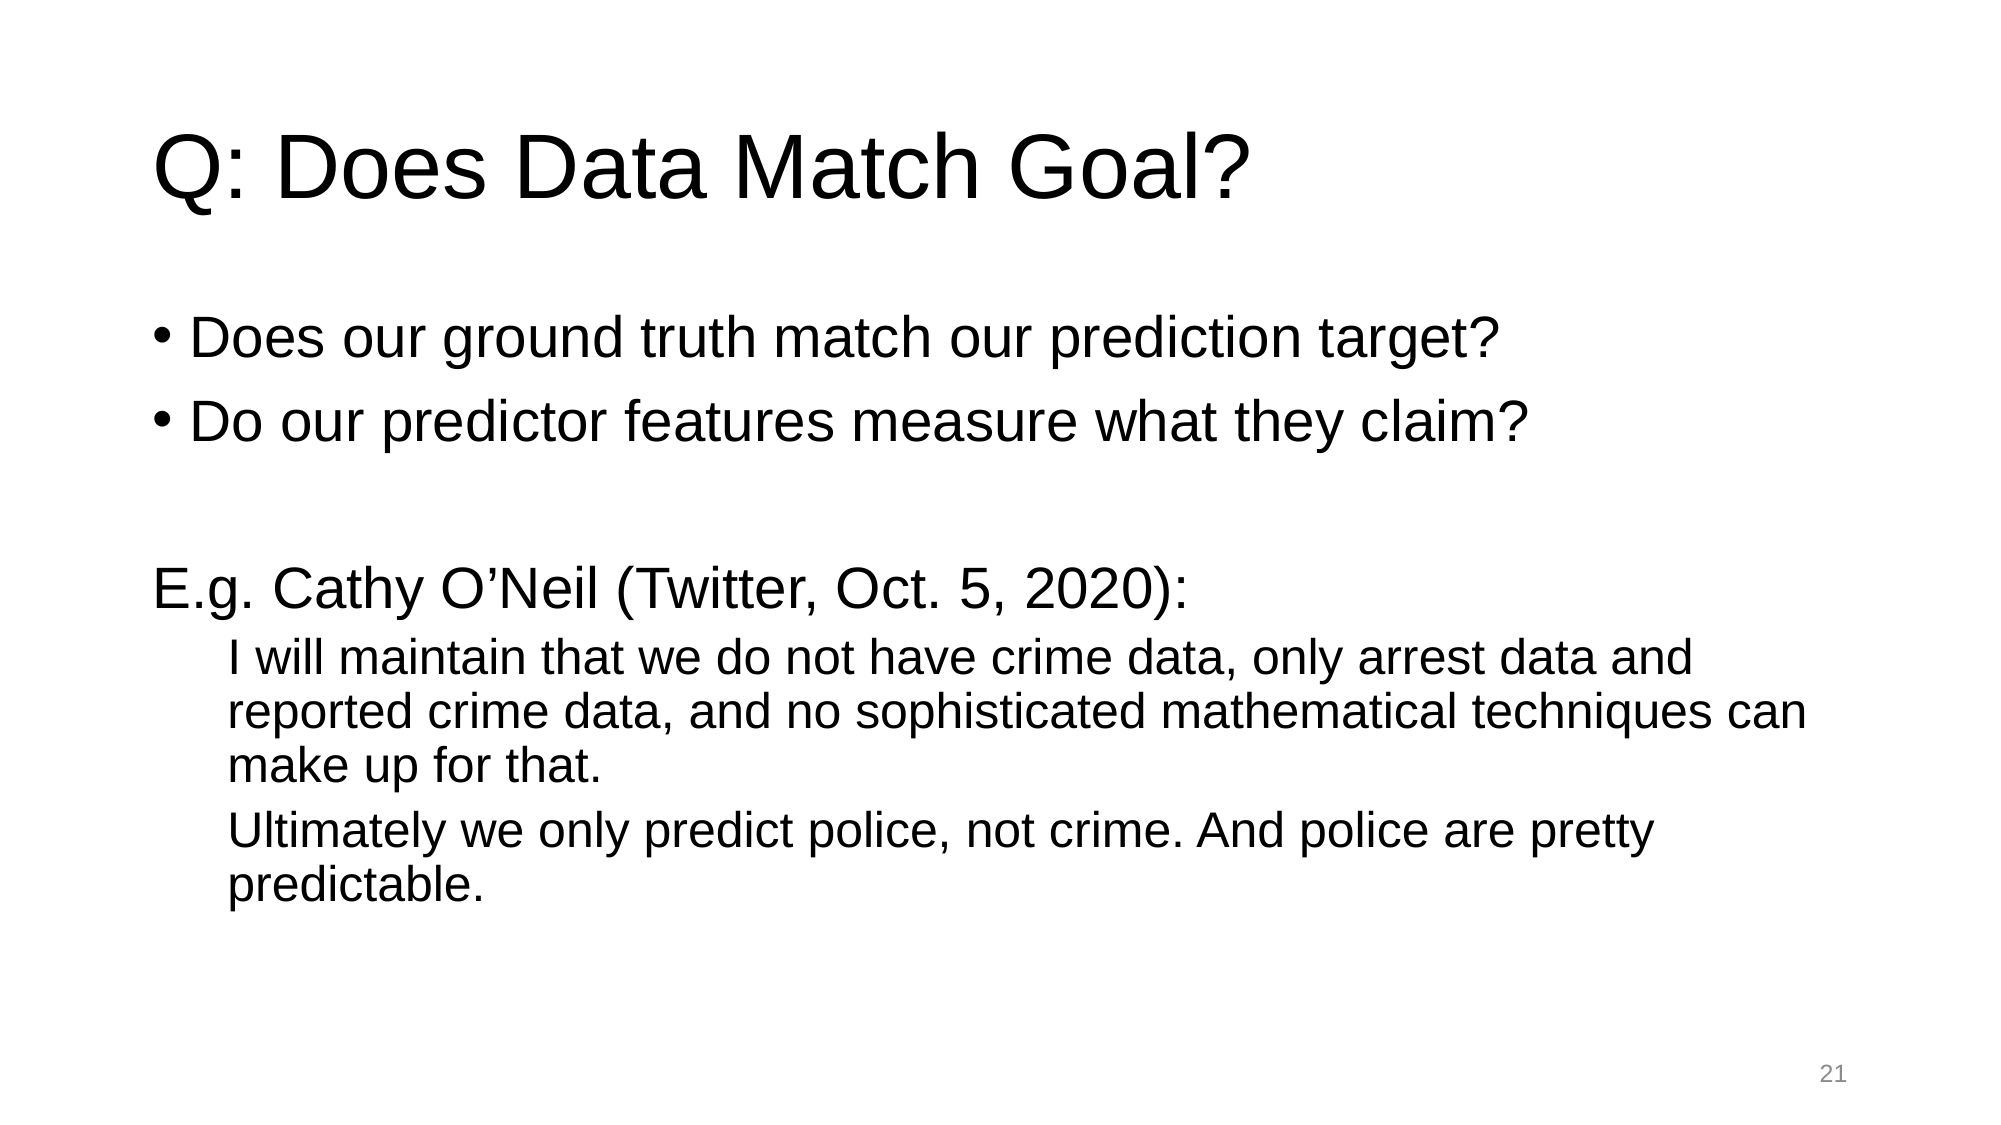

# Q: Does Data Match Goal?
Does our ground truth match our prediction target?
Do our predictor features measure what they claim?

E.g. Cathy O’Neil (Twitter, Oct. 5, 2020):
I will maintain that we do not have crime data, only arrest data and reported crime data, and no sophisticated mathematical techniques can make up for that.
Ultimately we only predict police, not crime. And police are pretty predictable.
21